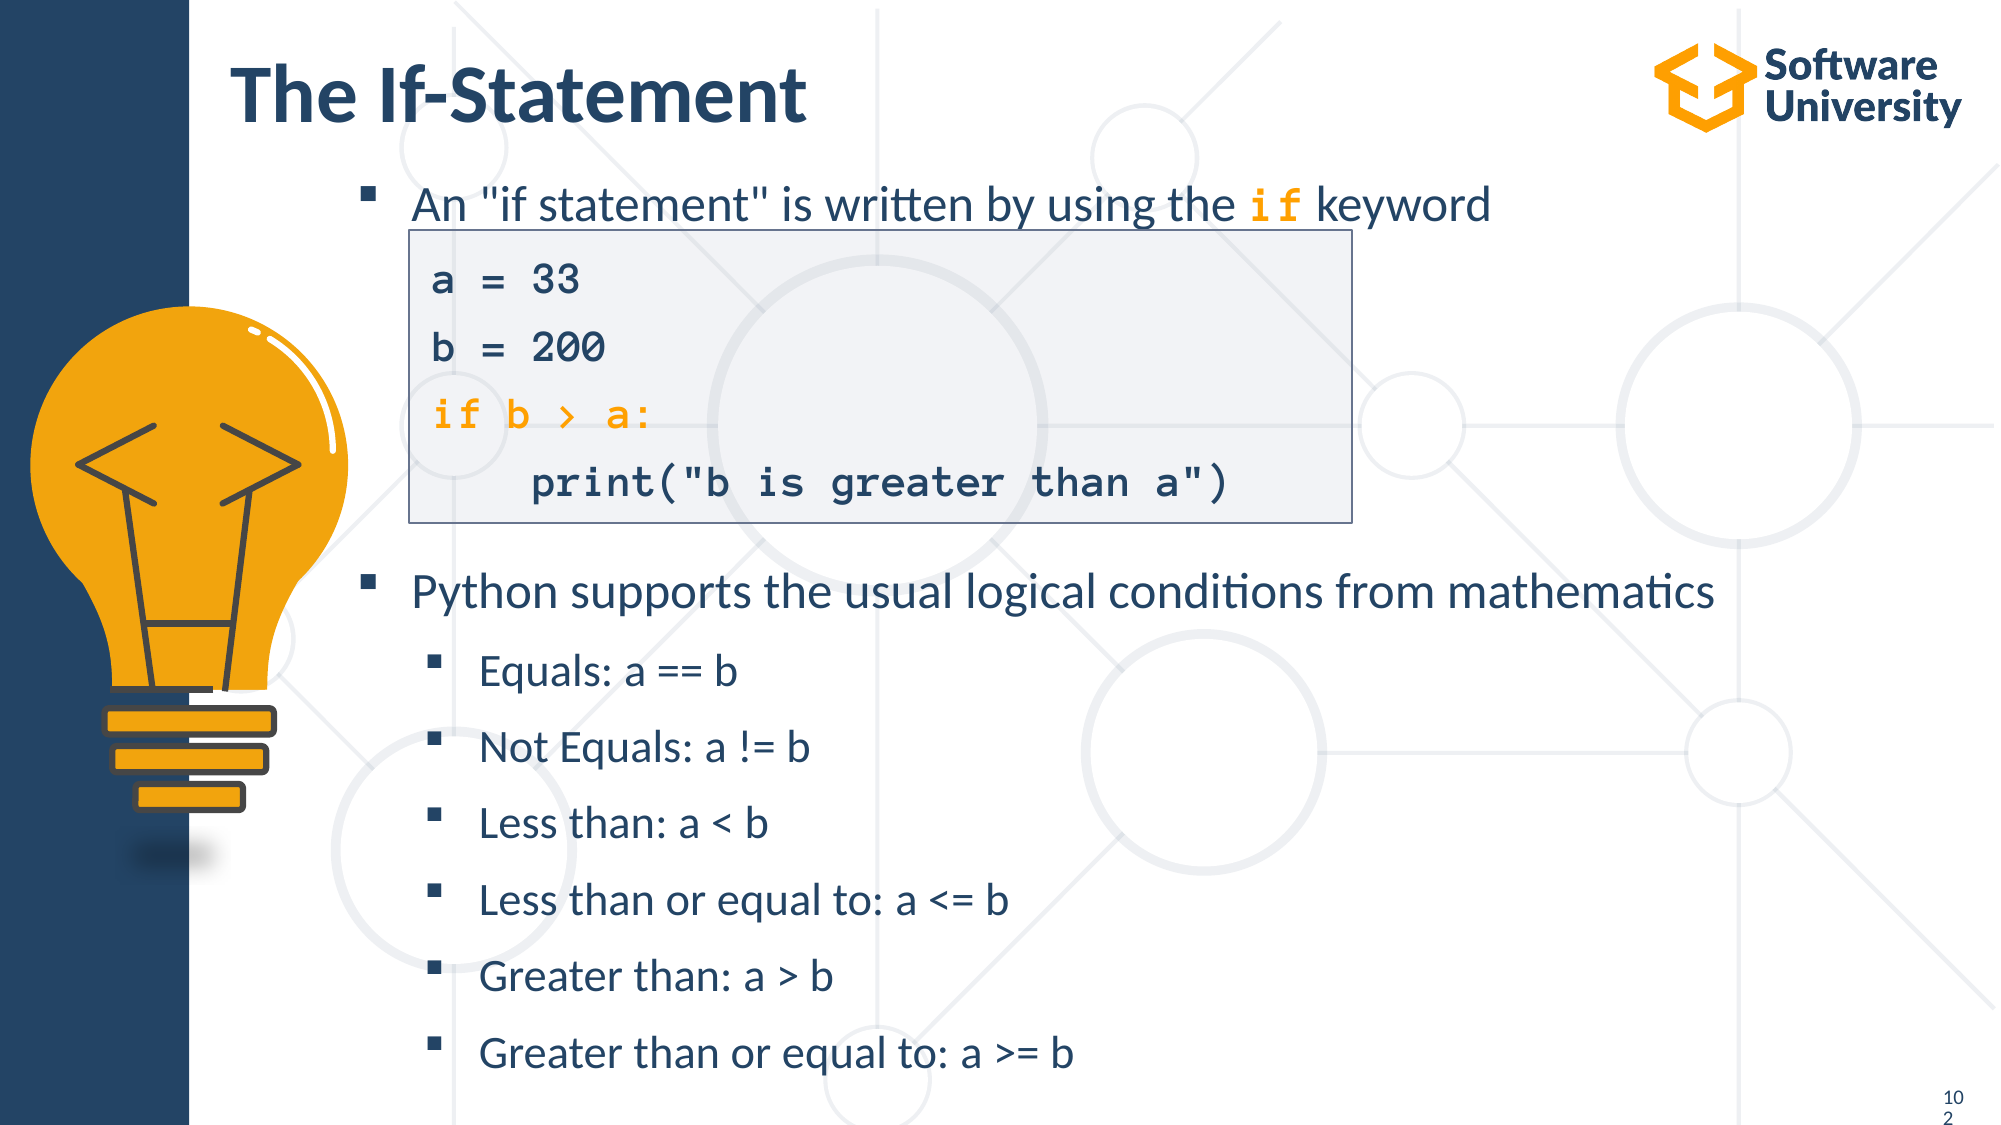

# The If-Statement
An "if statement" is written by using the if keyword

Python supports the usual logical conditions from mathematics
Equals: a == b
Not Equals: a != b
Less than: a < b
Less than or equal to: a <= b
Greater than: a > b
Greater than or equal to: a >= b
a = 33
b = 200
if b > a:
    print("b is greater than a")
102